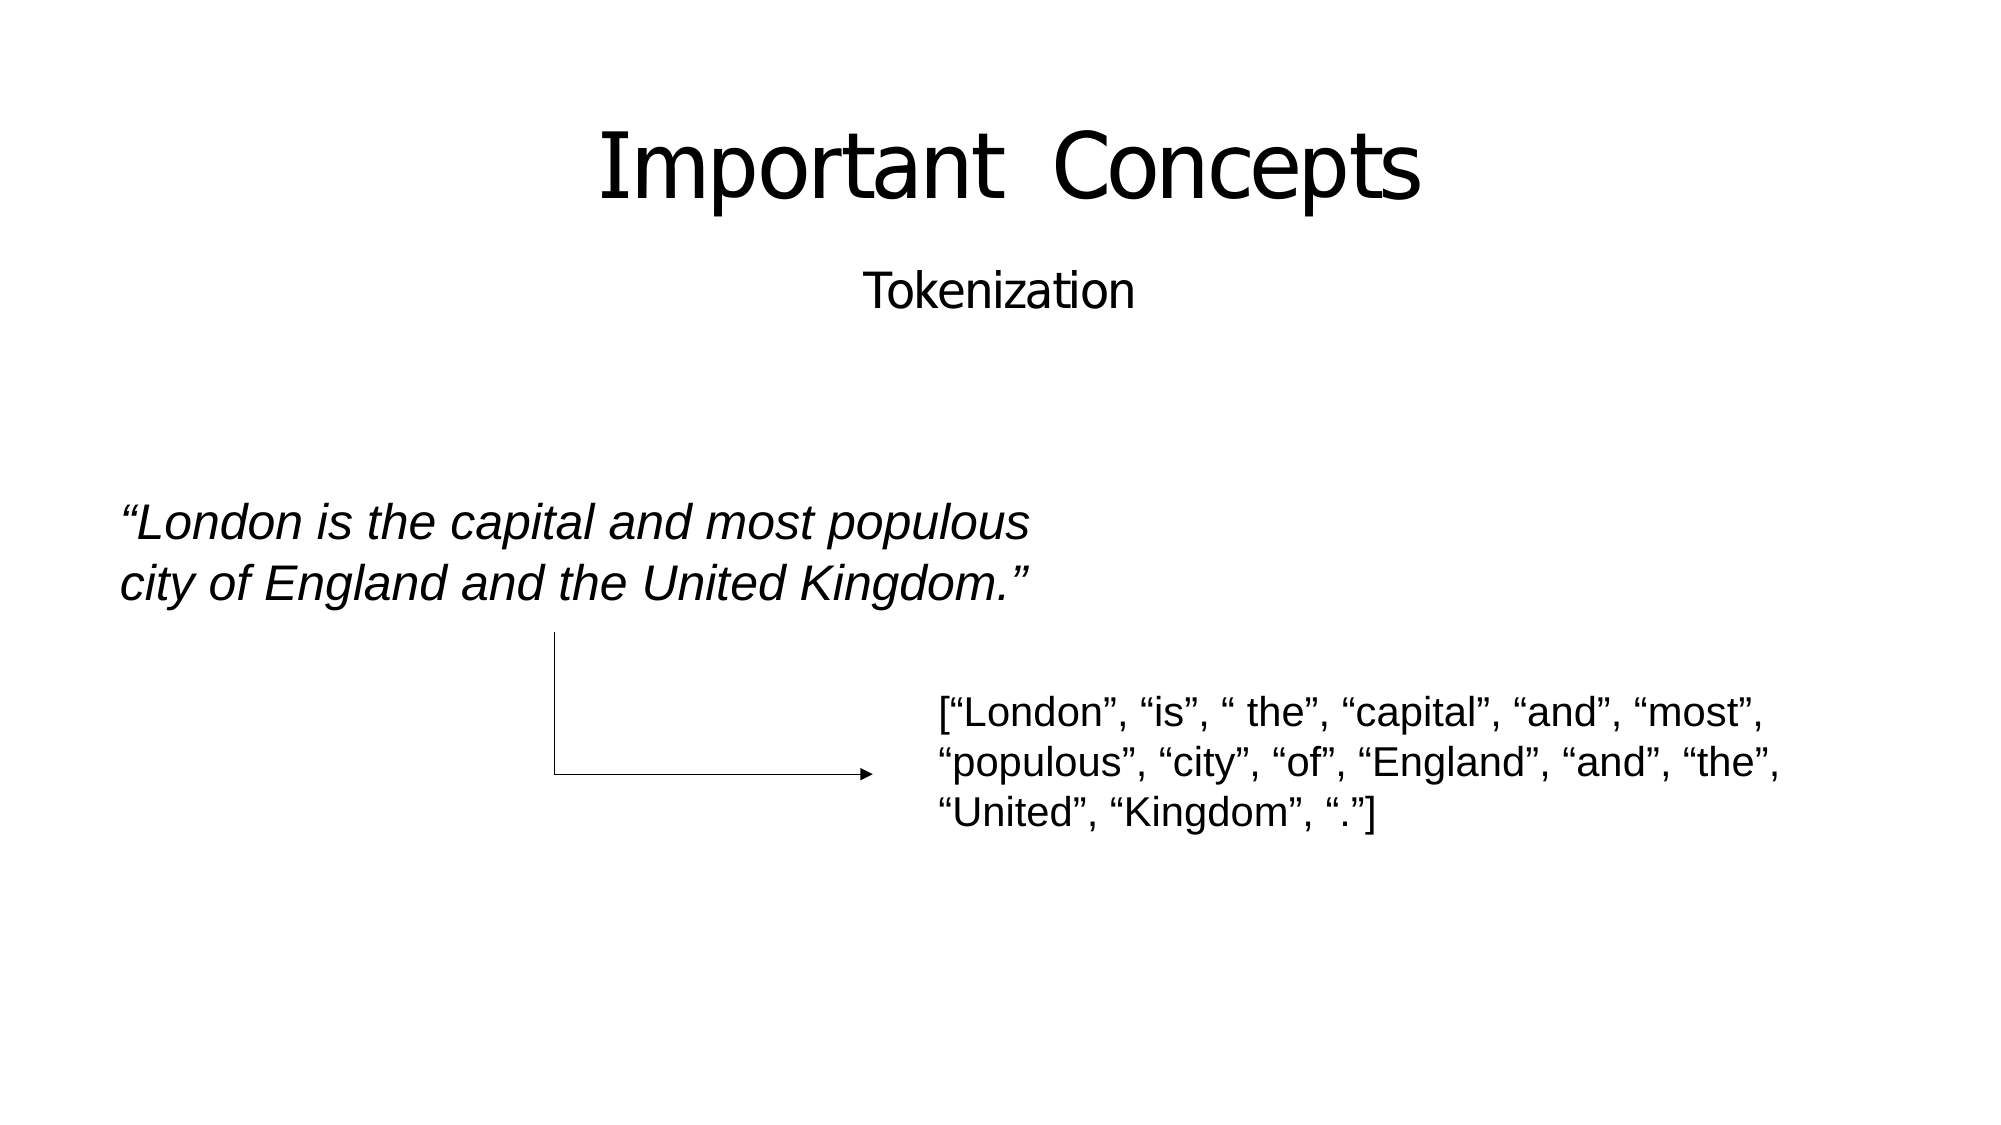

# Important  Concepts
Tokenization
“London is the capital and most populous city of England and the United Kingdom.”
[“London”, “is”, “ the”, “capital”, “and”, “most”, “populous”, “city”, “of”, “England”, “and”, “the”, “United”, “Kingdom”, “.”]